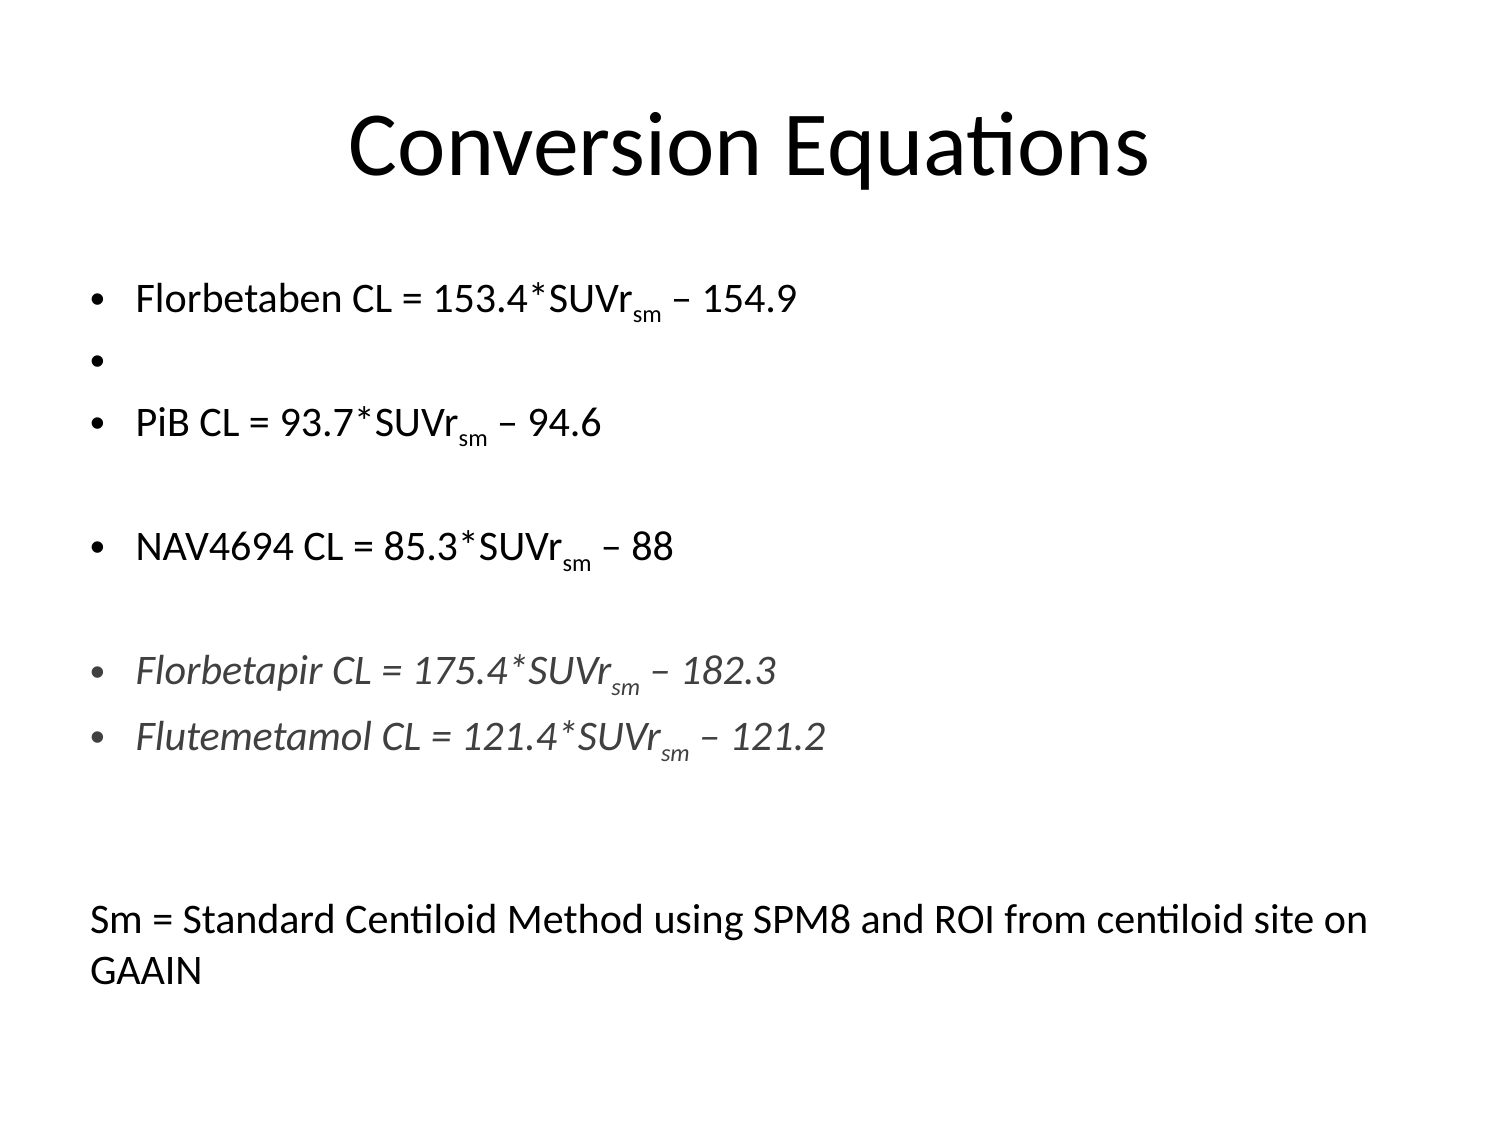

# Conversion Equations
Florbetaben CL = 153.4*SUVrsm – 154.9

PiB CL = 93.7*SUVrsm – 94.6

NAV4694 CL = 85.3*SUVrsm – 88

Florbetapir CL = 175.4*SUVrsm – 182.3
Flutemetamol CL = 121.4*SUVrsm – 121.2

Sm = Standard Centiloid Method using SPM8 and ROI from centiloid site on GAAIN